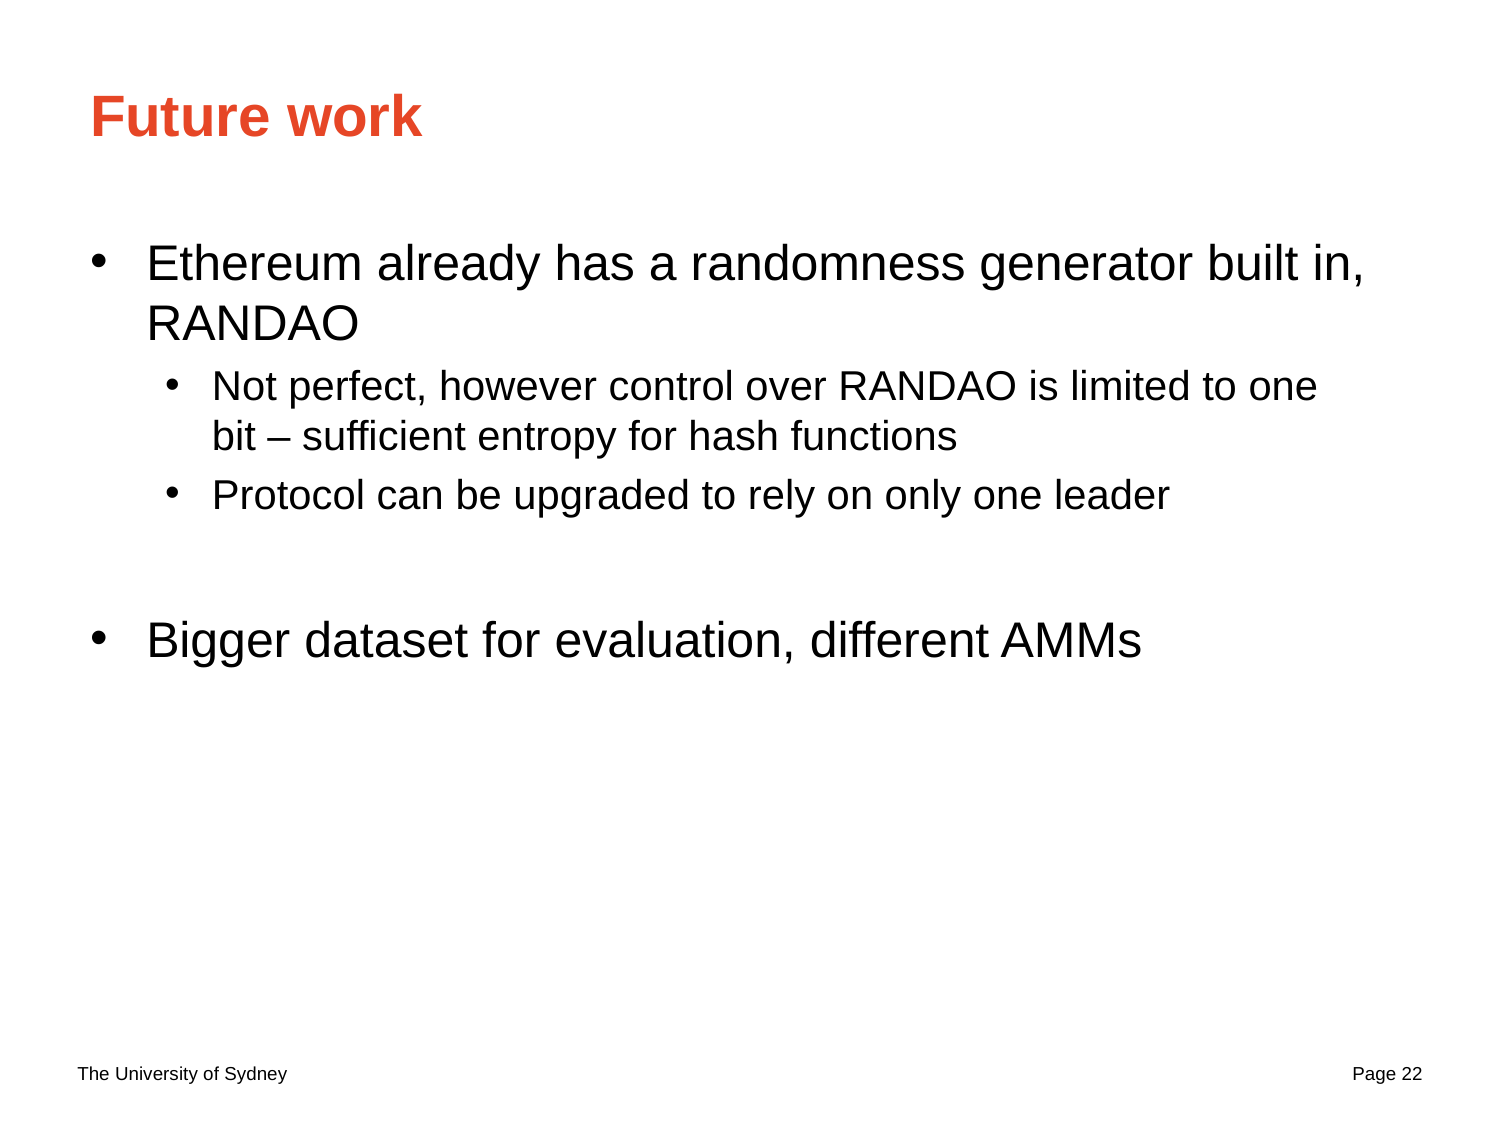

# Future work
Ethereum already has a randomness generator built in, RANDAO
Not perfect, however control over RANDAO is limited to one bit – sufficient entropy for hash functions
Protocol can be upgraded to rely on only one leader

Bigger dataset for evaluation, different AMMs